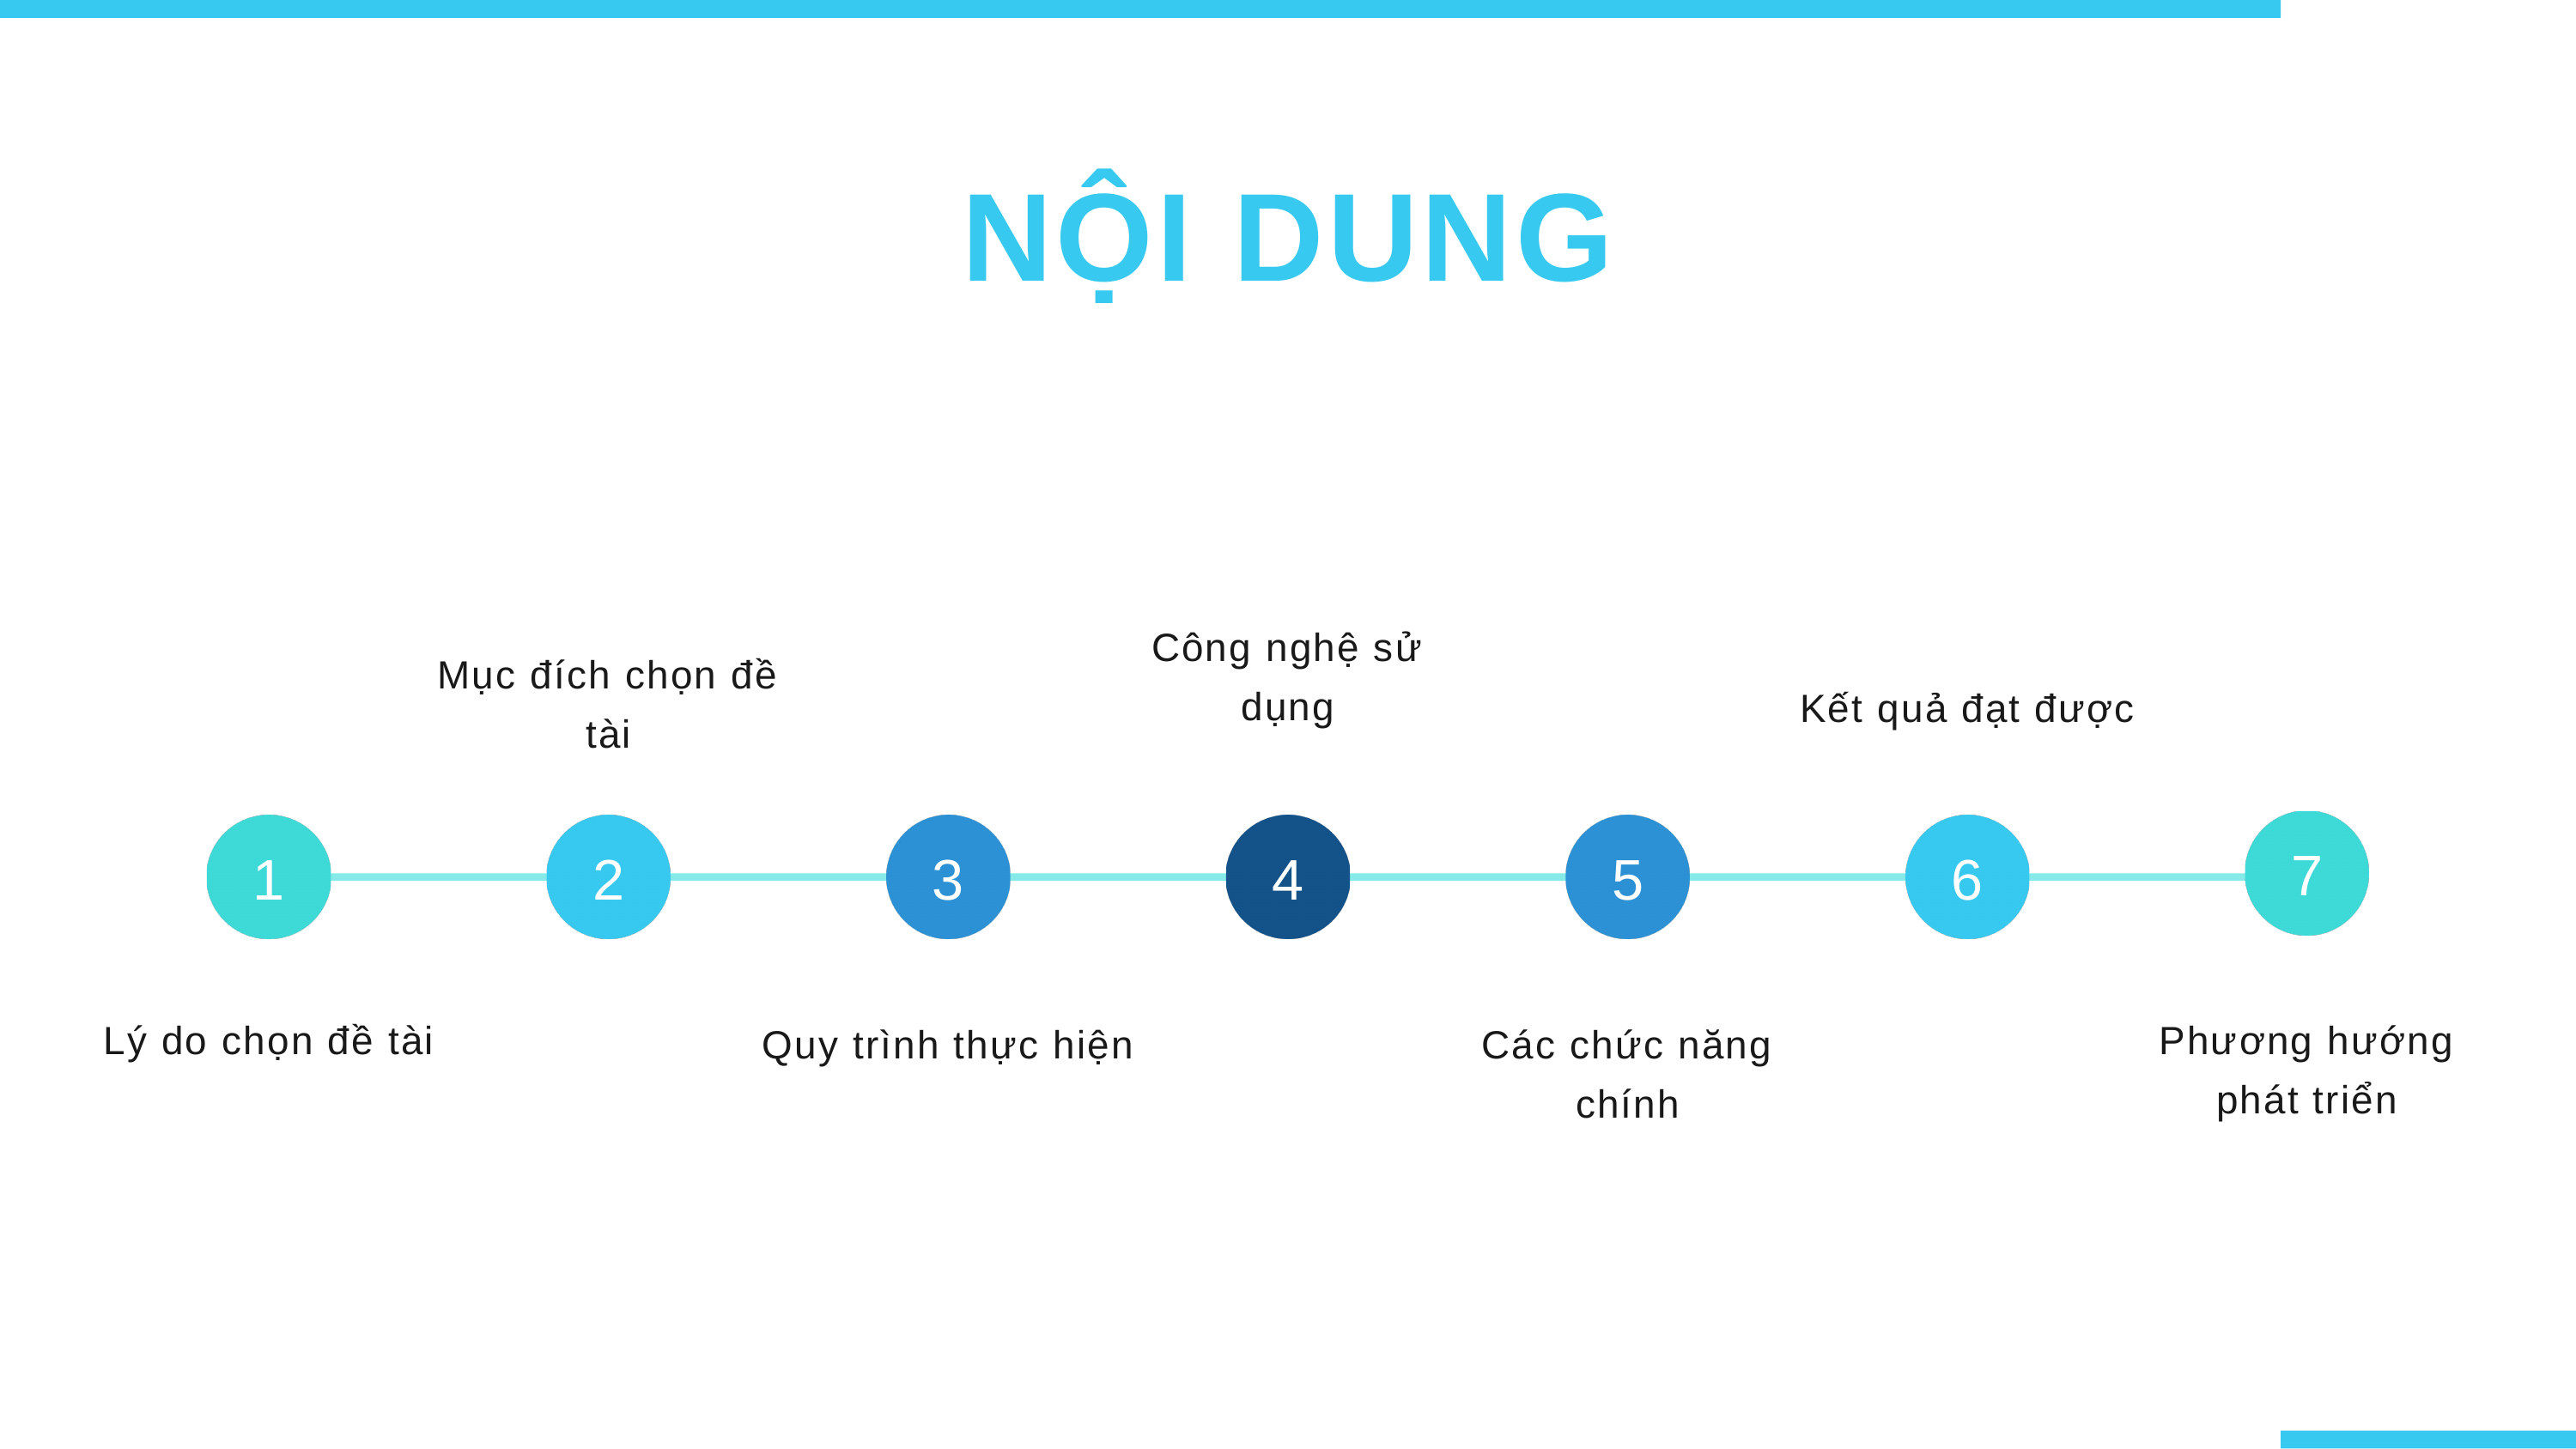

NỘI DUNG

Công nghệ sử dụng
Mục đích chọn đề tài
Kết quả đạt được

7

1

2

3

4

5

6

Lý do chọn đề tài
Phương hướng phát triển
Quy trình thực hiện
Các chức năng chính